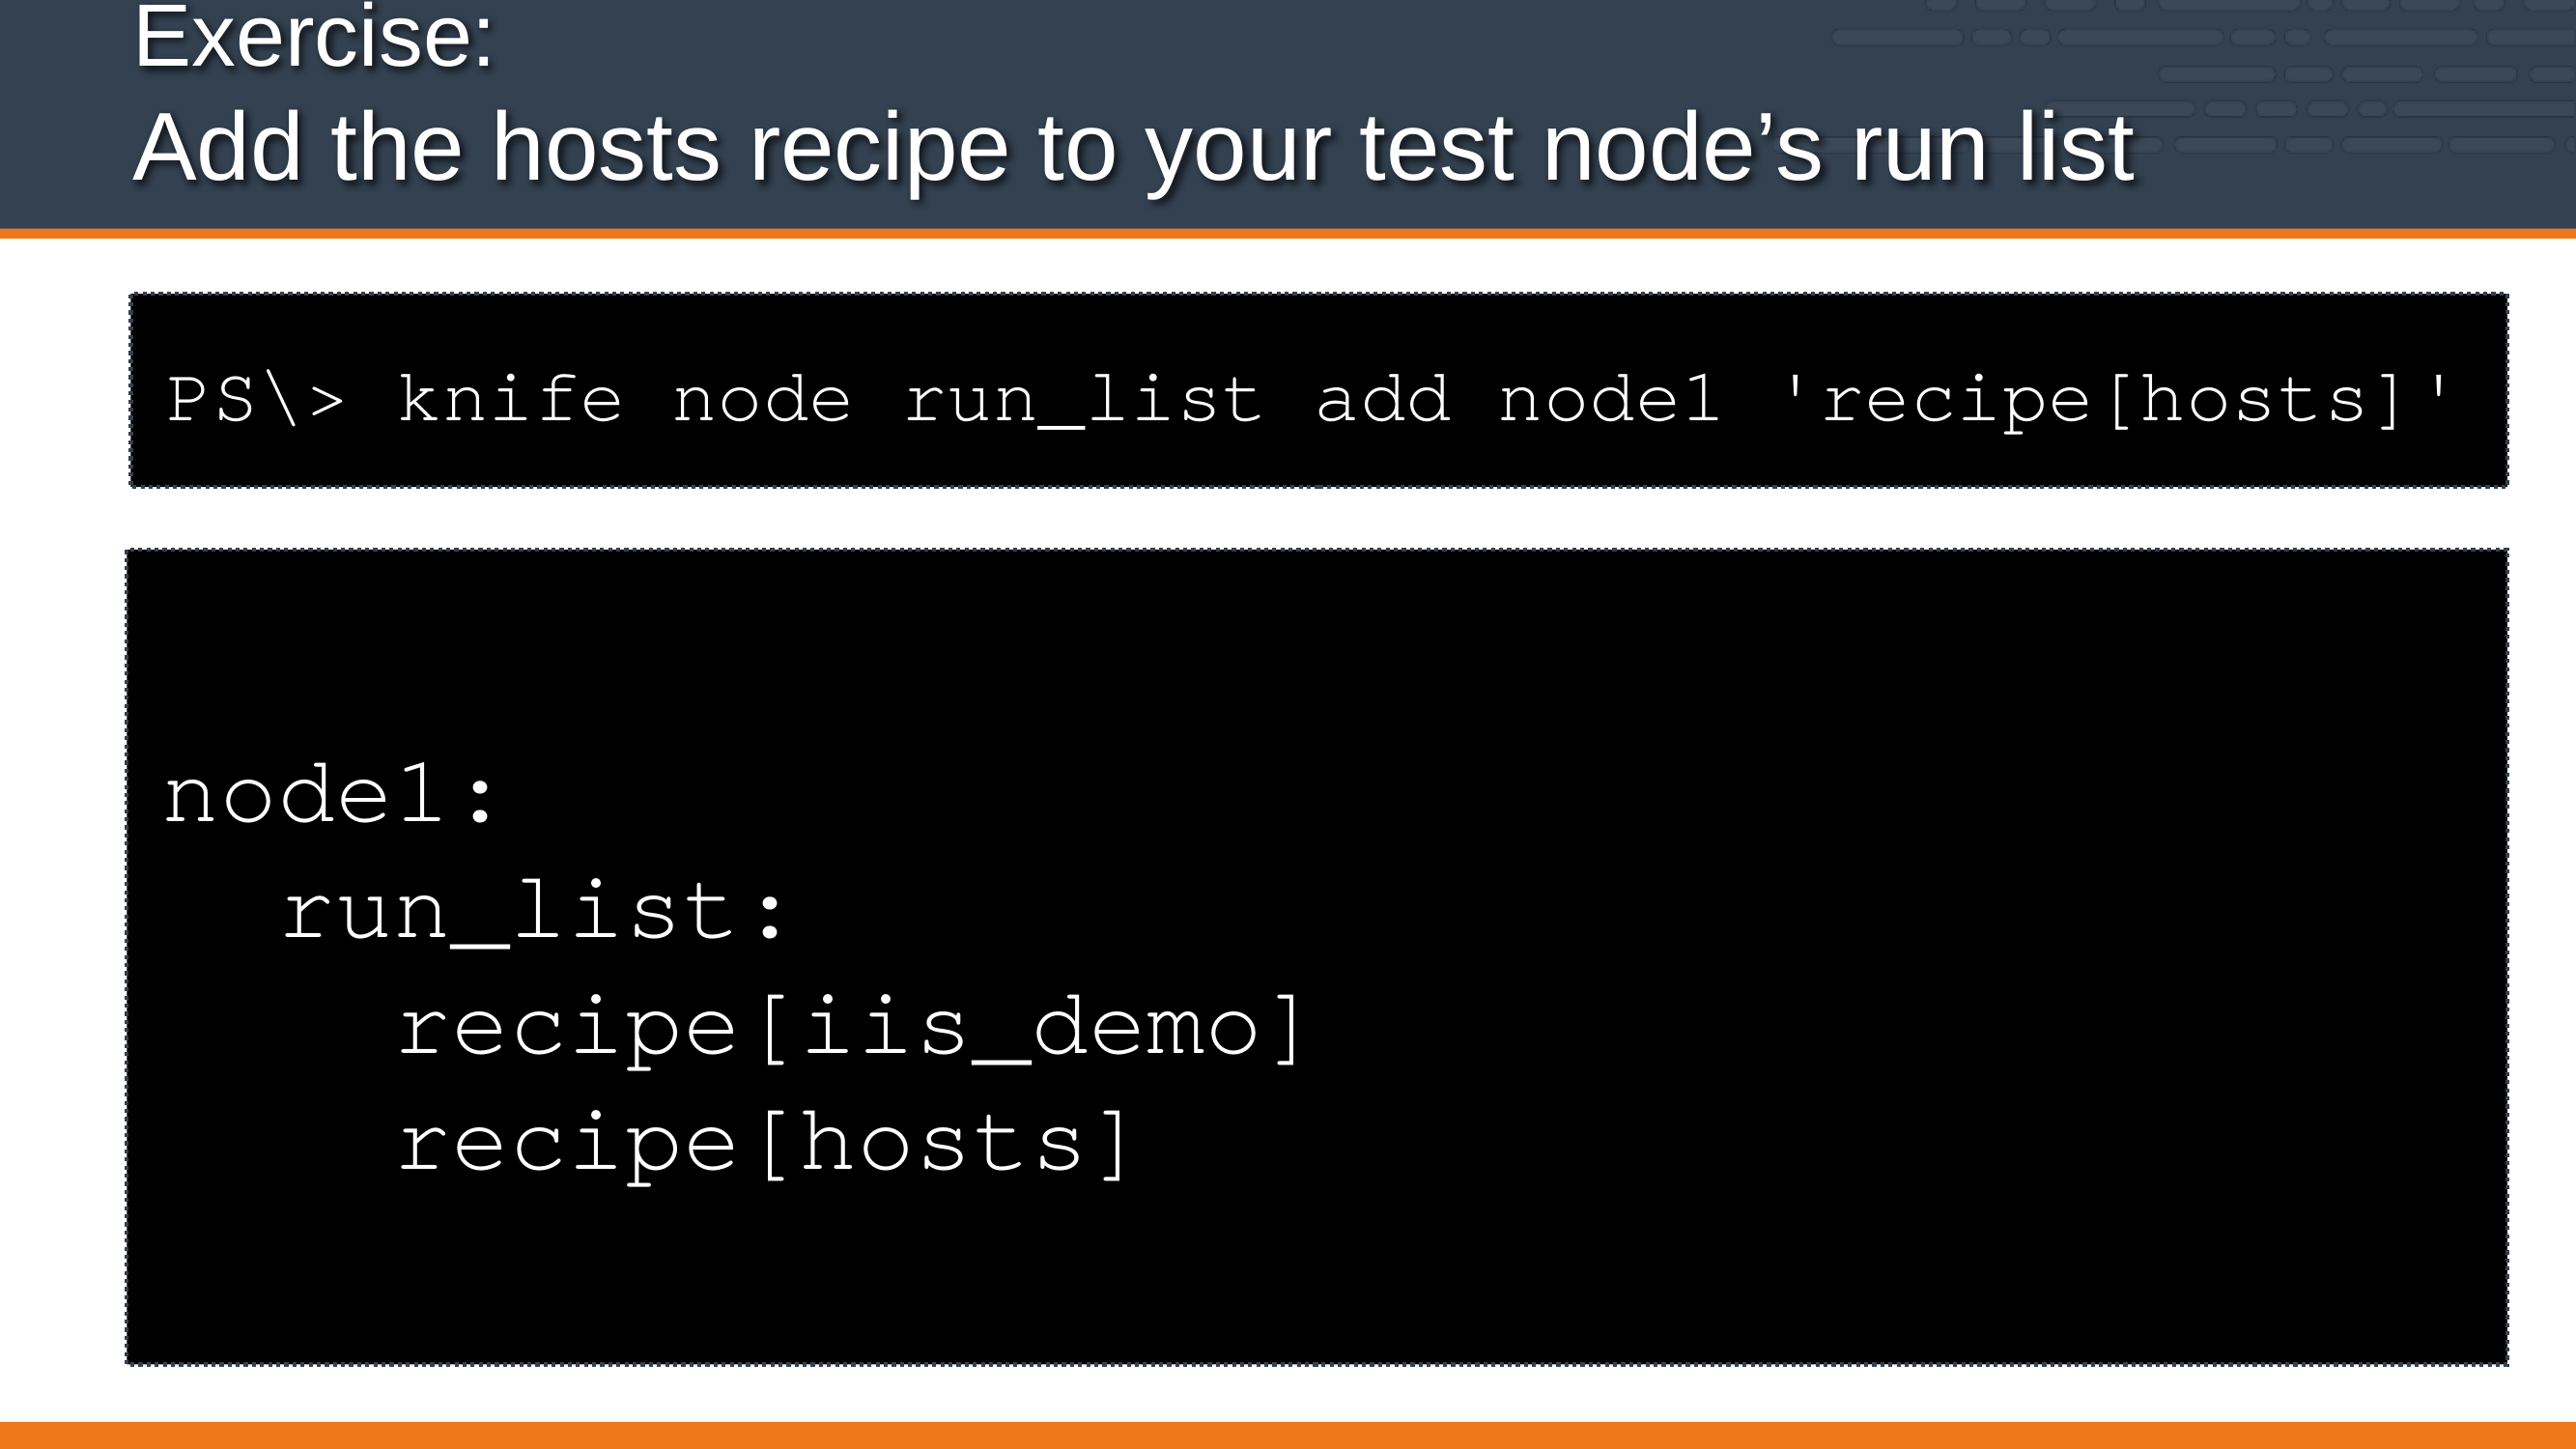

# Exercise: Add the hosts recipe to your test node’s run list
PS\> knife node run_list add node1 'recipe[hosts]'
node1:
  run_list:
    recipe[iis_demo]
    recipe[hosts]